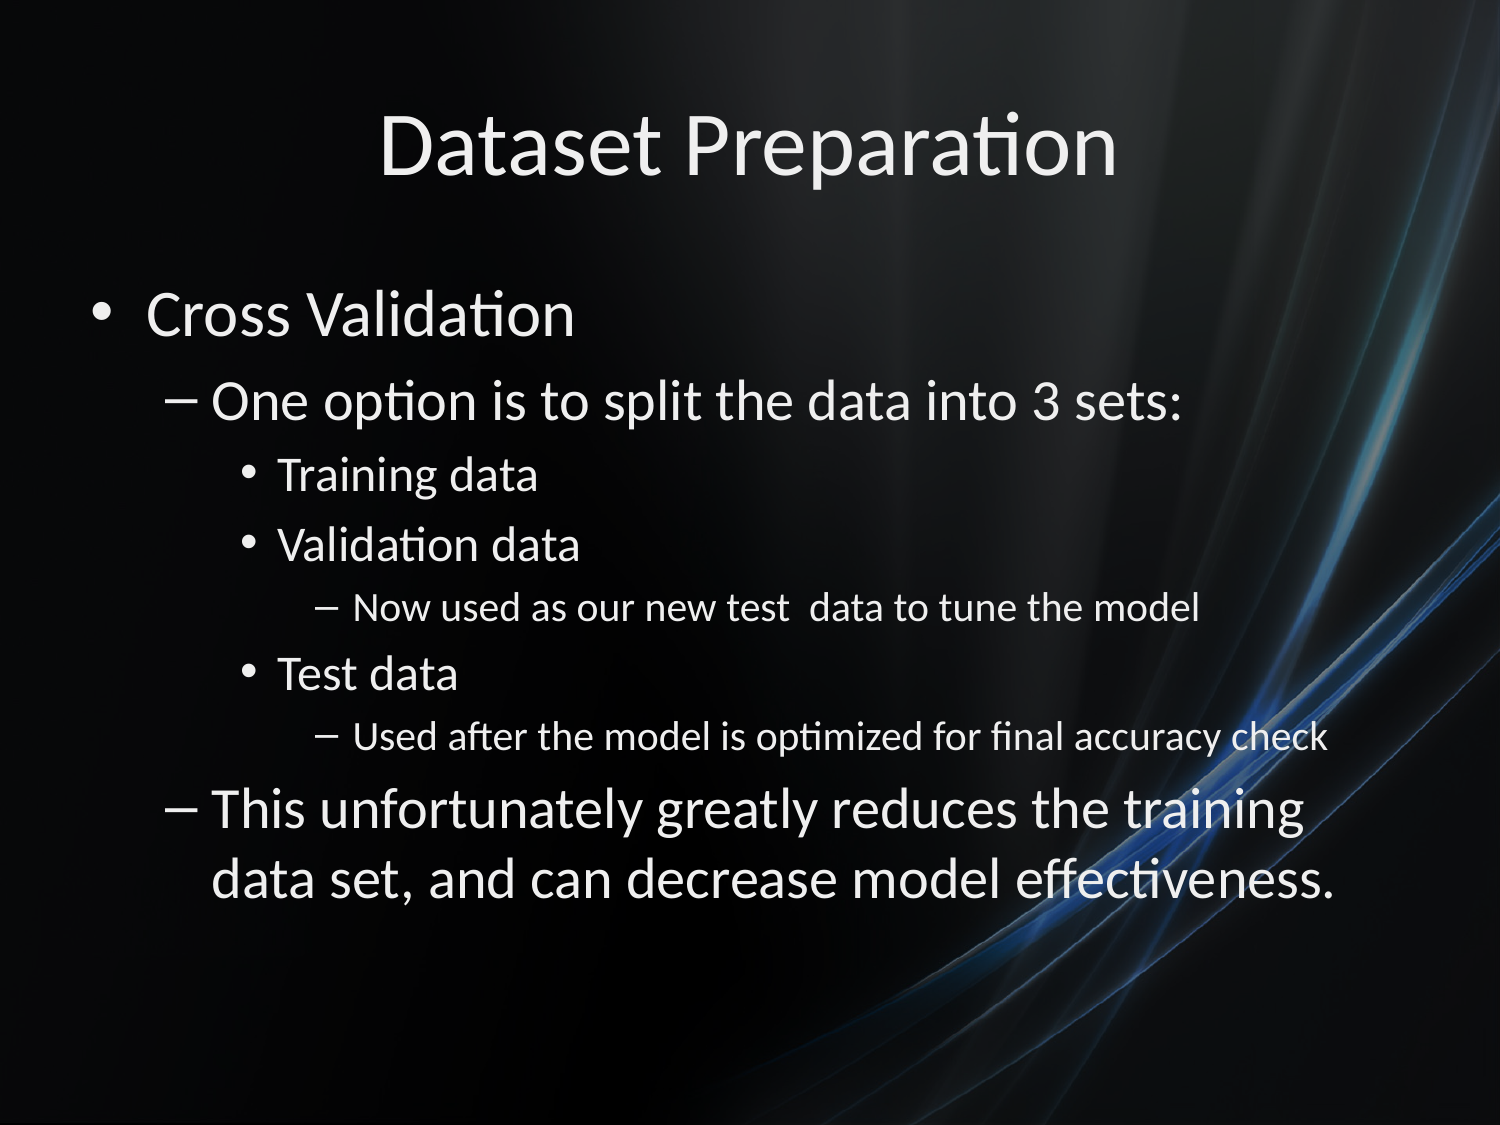

# Dataset Preparation
Cross Validation
One option is to split the data into 3 sets:
Training data
Validation data
Now used as our new test  data to tune the model
Test data
Used after the model is optimized for final accuracy check
This unfortunately greatly reduces the training data set, and can decrease model effectiveness.